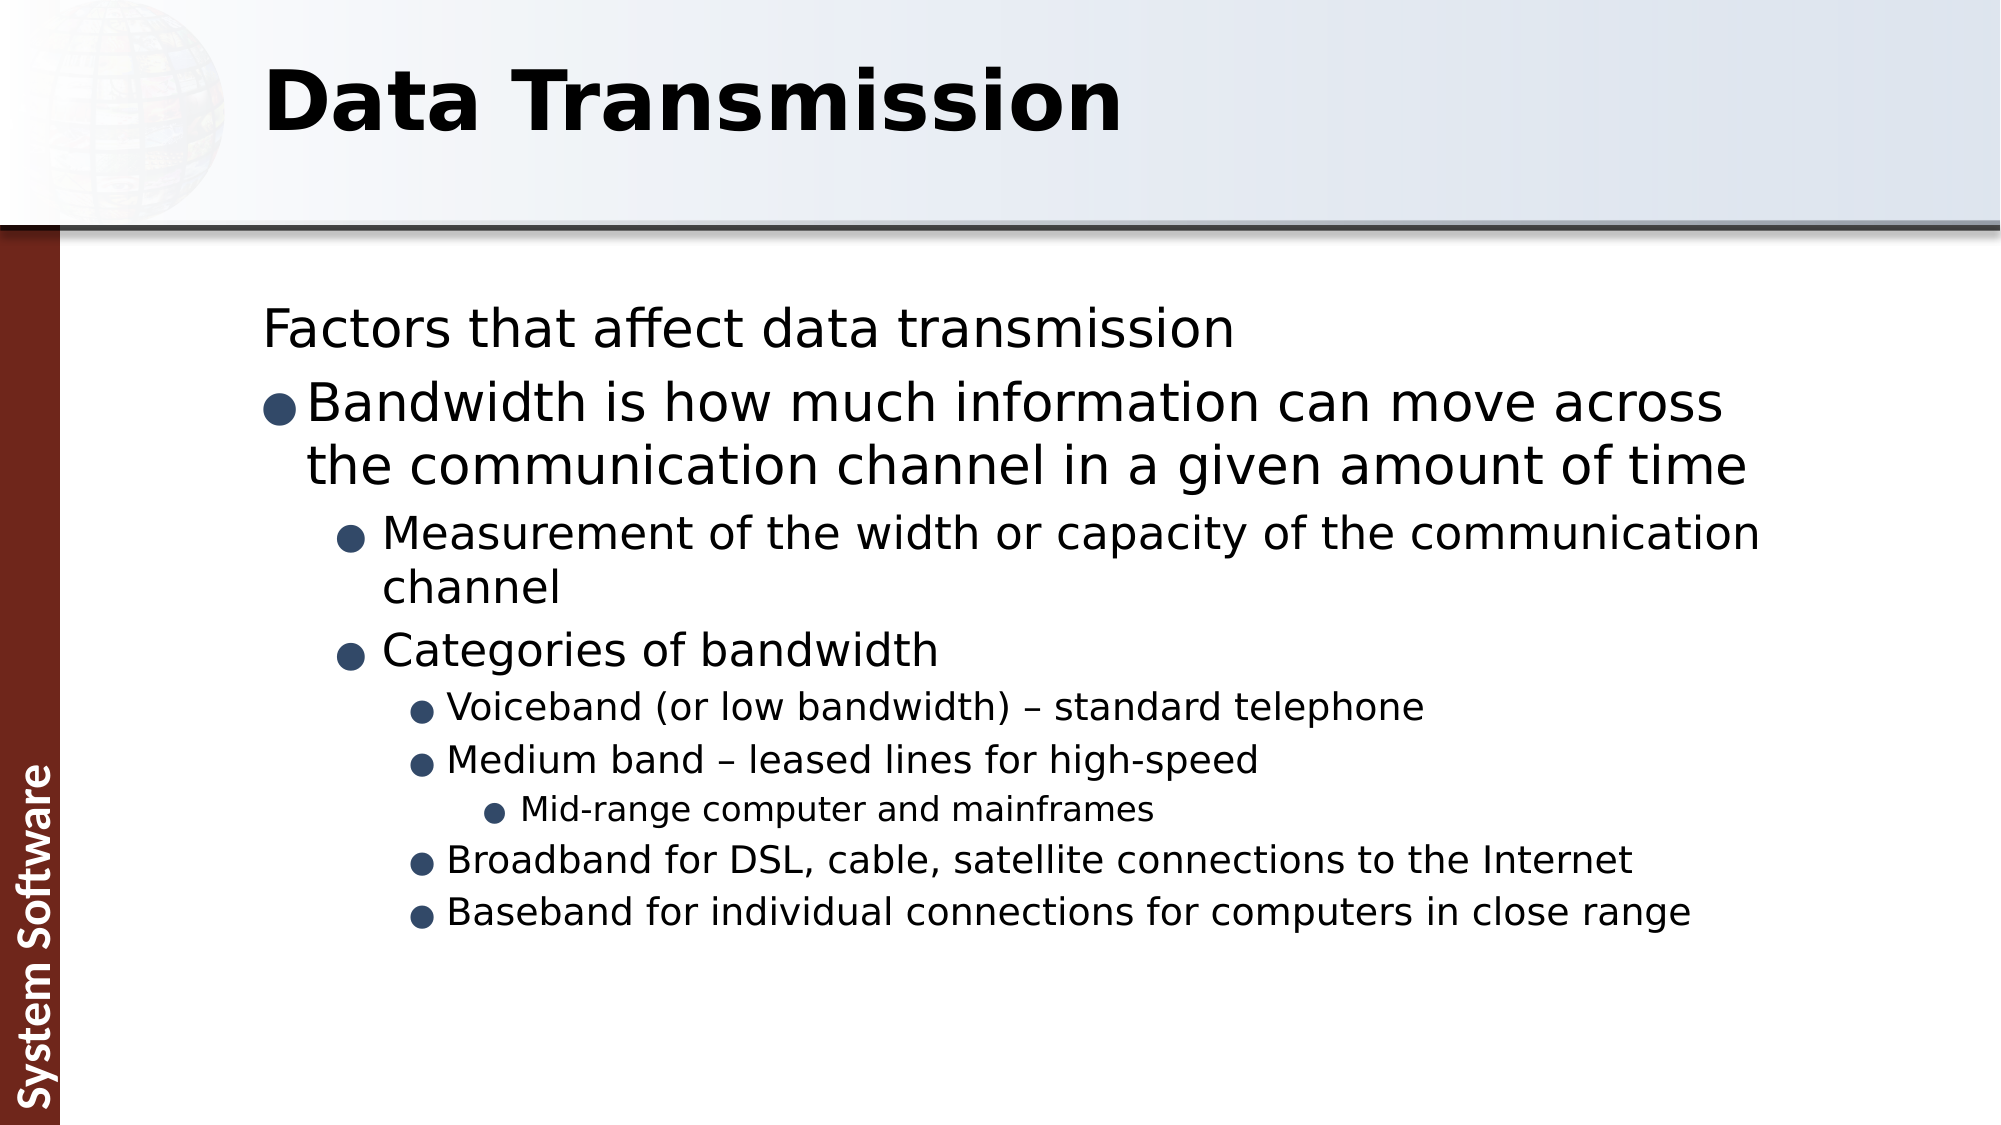

# Data Transmission
Factors that affect data transmission
Bandwidth is how much information can move across the communication channel in a given amount of time
Measurement of the width or capacity of the communication channel
Categories of bandwidth
Voiceband (or low bandwidth) – standard telephone
Medium band – leased lines for high-speed
Mid-range computer and mainframes
Broadband for DSL, cable, satellite connections to the Internet
Baseband for individual connections for computers in close range